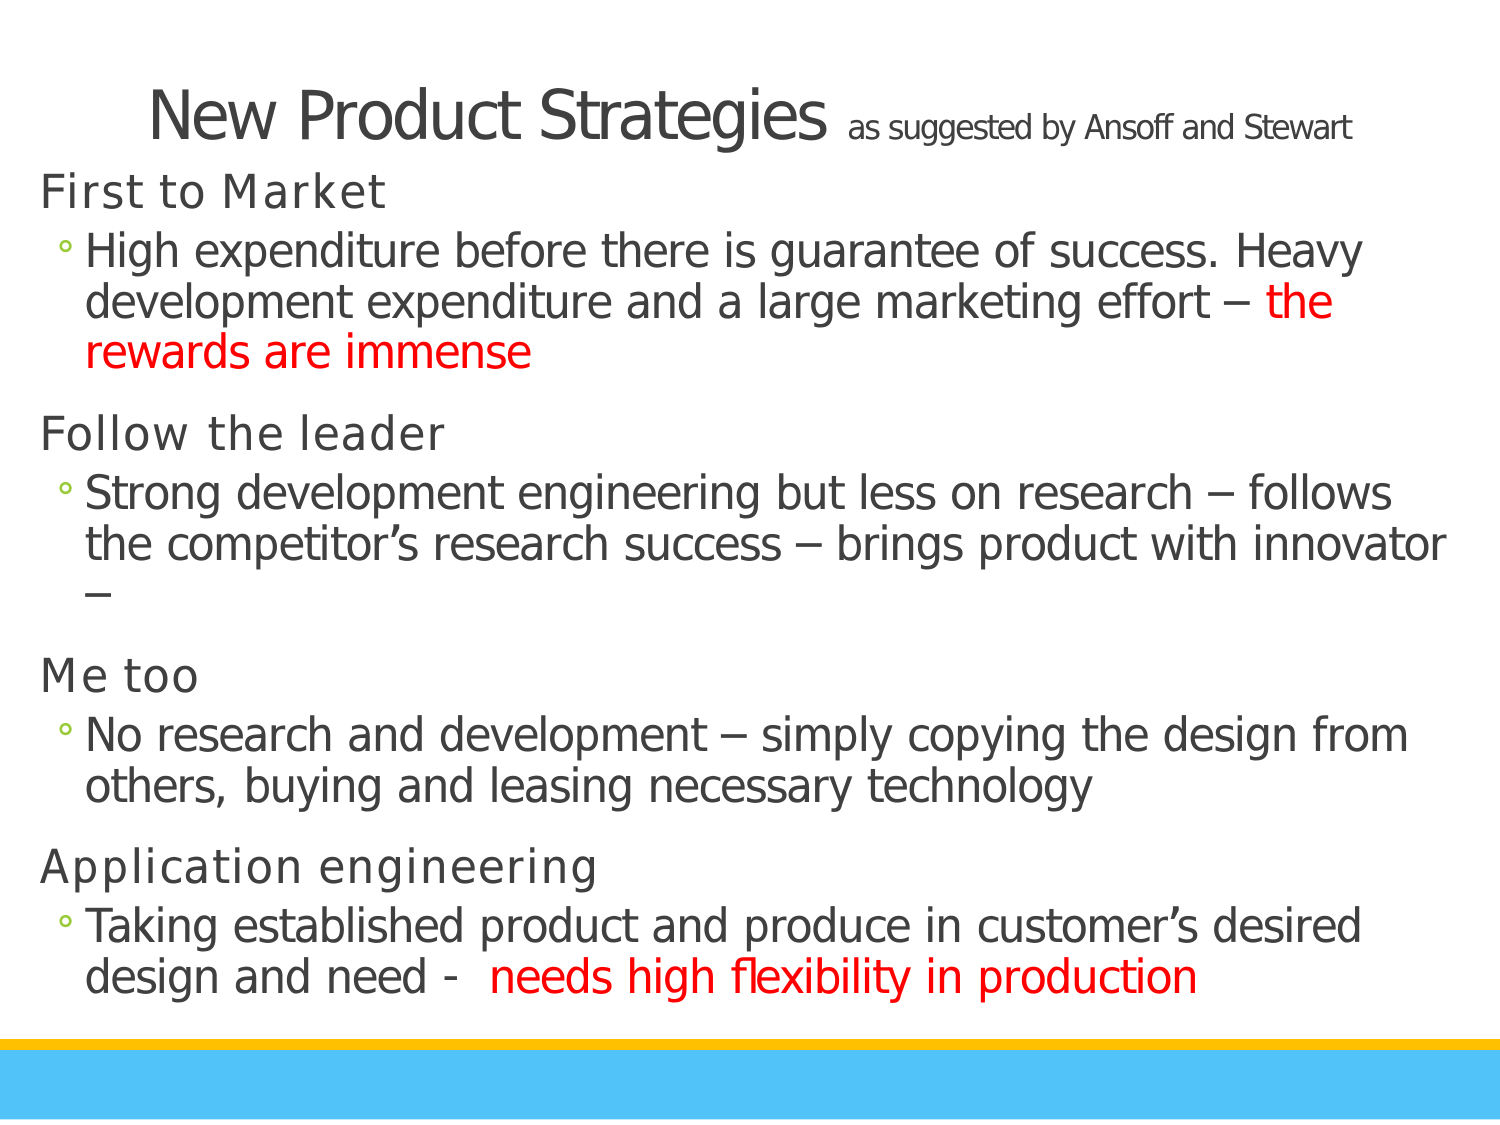

New Product Strategies as suggested by Ansoff and Stewart
First to Market
High expenditure before there is guarantee of success. Heavy development expenditure and a large marketing effort – the rewards are immense
Follow the leader
Strong development engineering but less on research – follows the competitor’s research success – brings product with innovator –
Me too
No research and development – simply copying the design from others, buying and leasing necessary technology
Application engineering
Taking established product and produce in customer’s desired design and need -  needs high flexibility in production